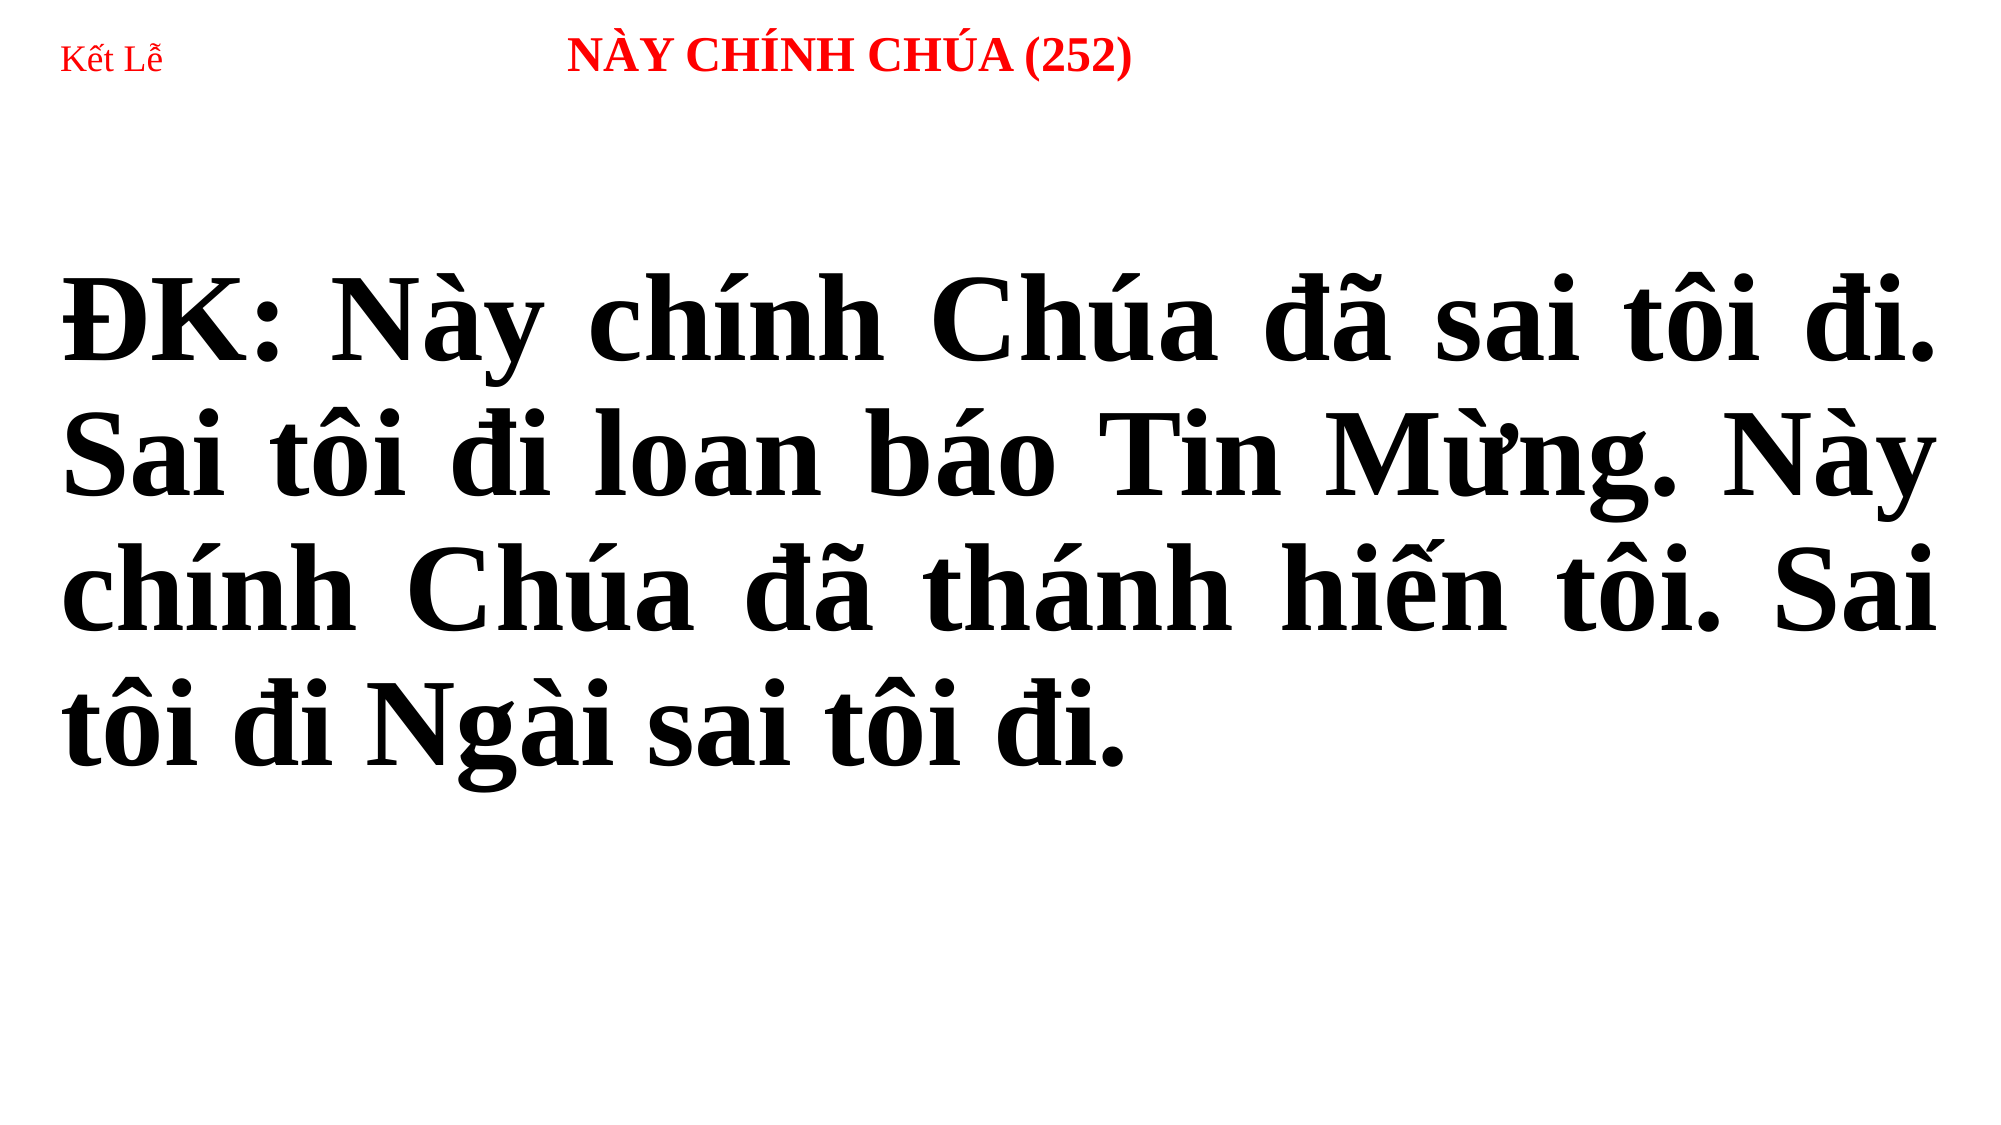

# Kết Lễ                                 	      NÀY CHÍNH CHÚA (252)
ĐK: Này chính Chúa đã sai tôi đi. Sai tôi đi loan báo Tin Mừng. Này chính Chúa đã thánh hiến tôi. Sai tôi đi Ngài sai tôi đi.